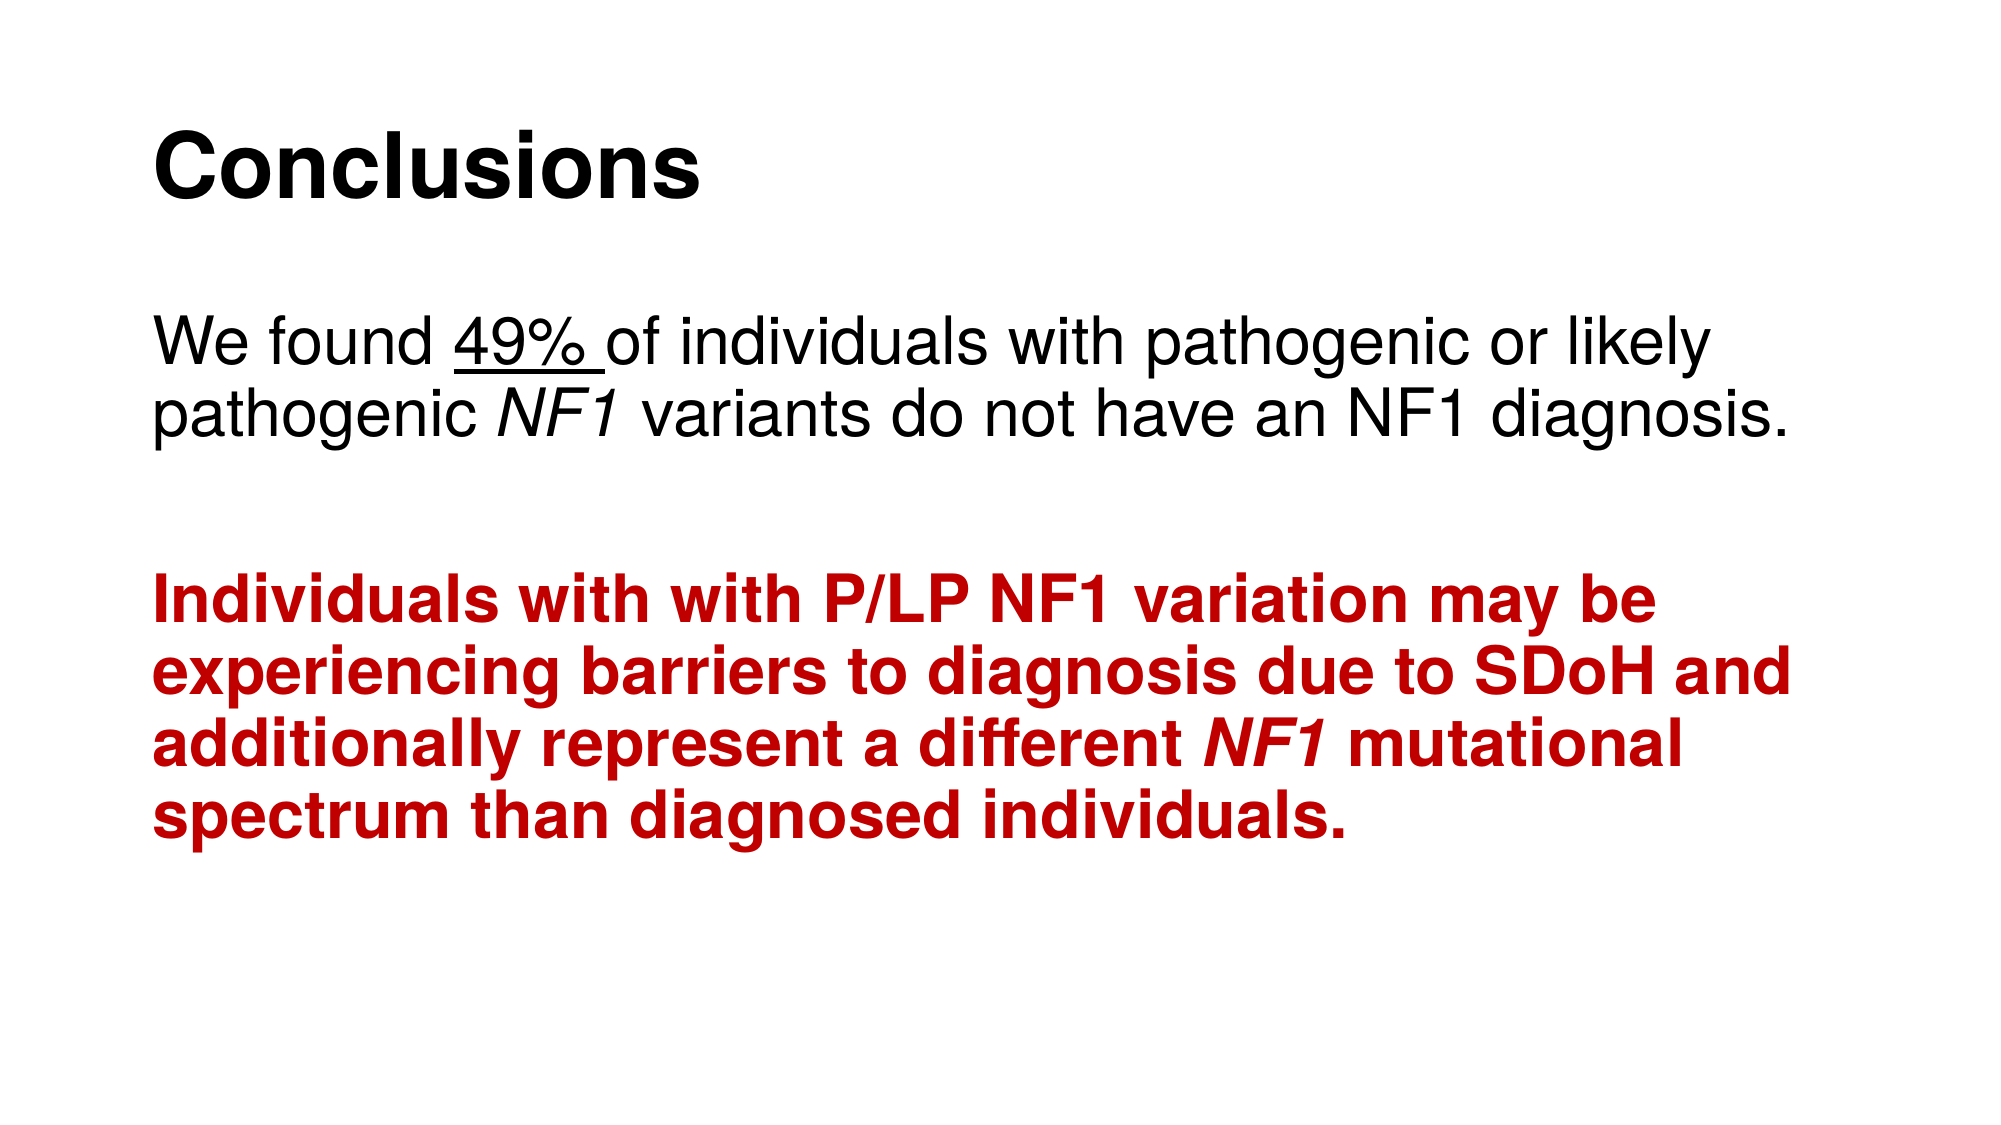

# Conclusions
We found 49% of individuals with pathogenic or likely pathogenic NF1 variants do not have an NF1 diagnosis.

Individuals with with P/LP NF1 variation may be experiencing barriers to diagnosis due to SDoH and additionally represent a different NF1 mutational spectrum than diagnosed individuals.